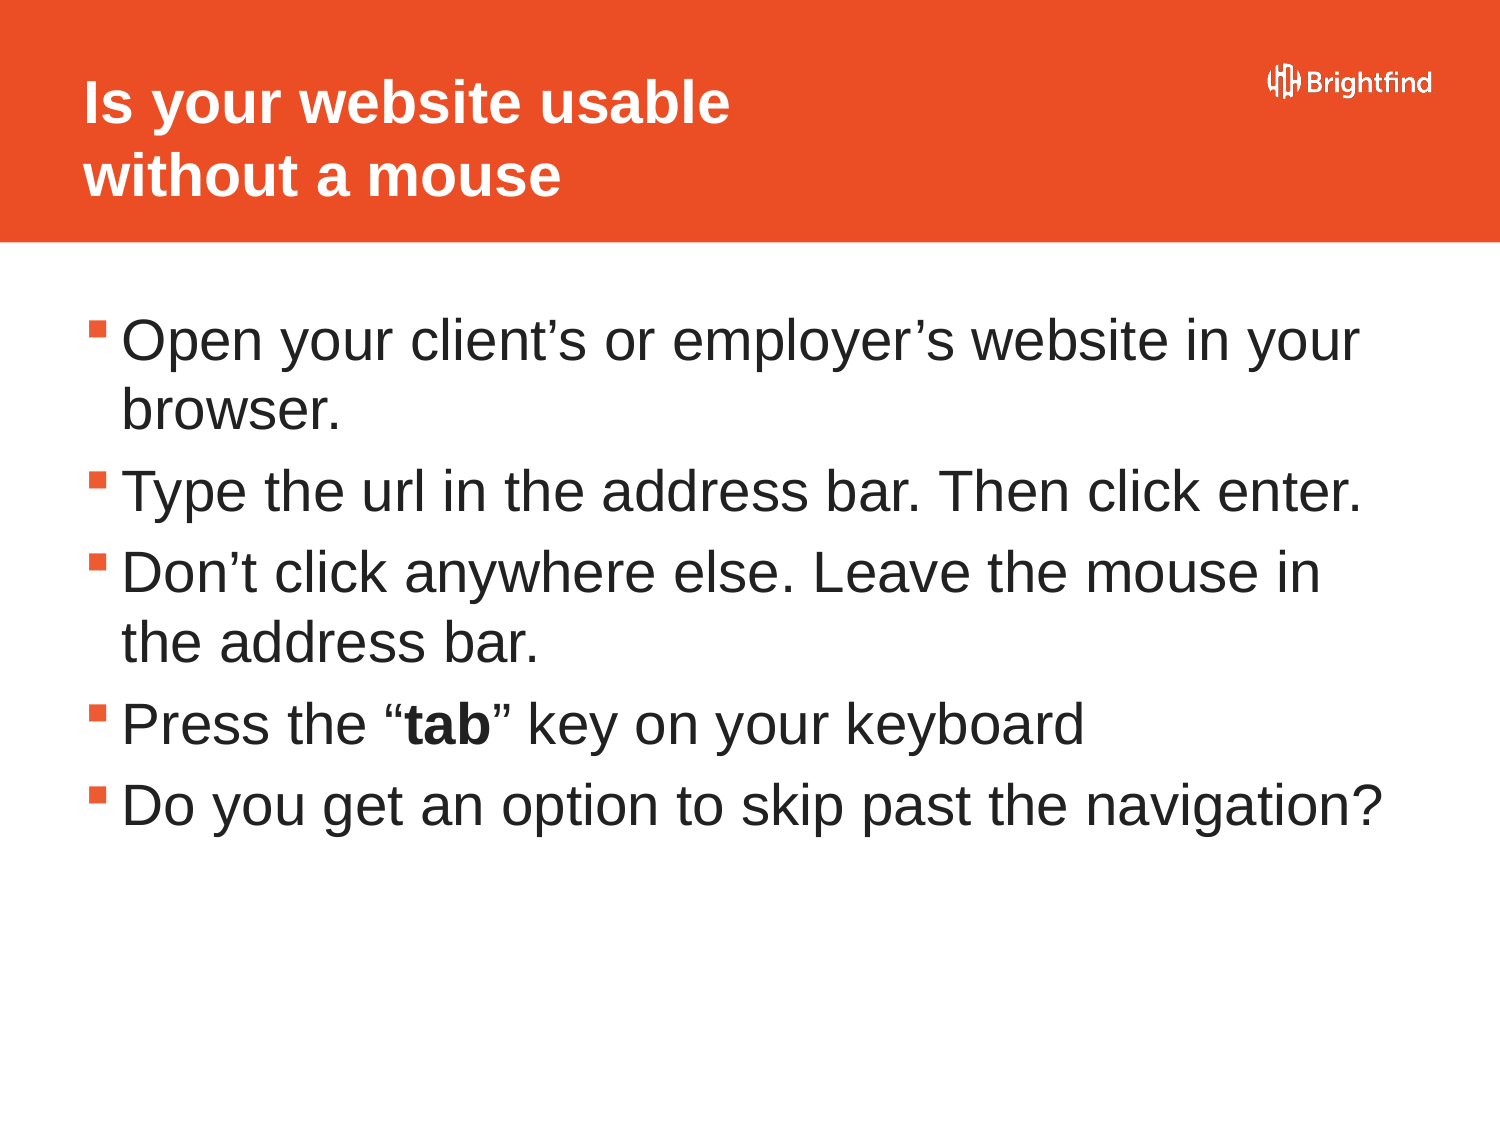

# Is your website usable without a mouse
Open your client’s or employer’s website in your browser.
Type the url in the address bar. Then click enter.
Don’t click anywhere else. Leave the mouse in the address bar.
Press the “tab” key on your keyboard
Do you get an option to skip past the navigation?